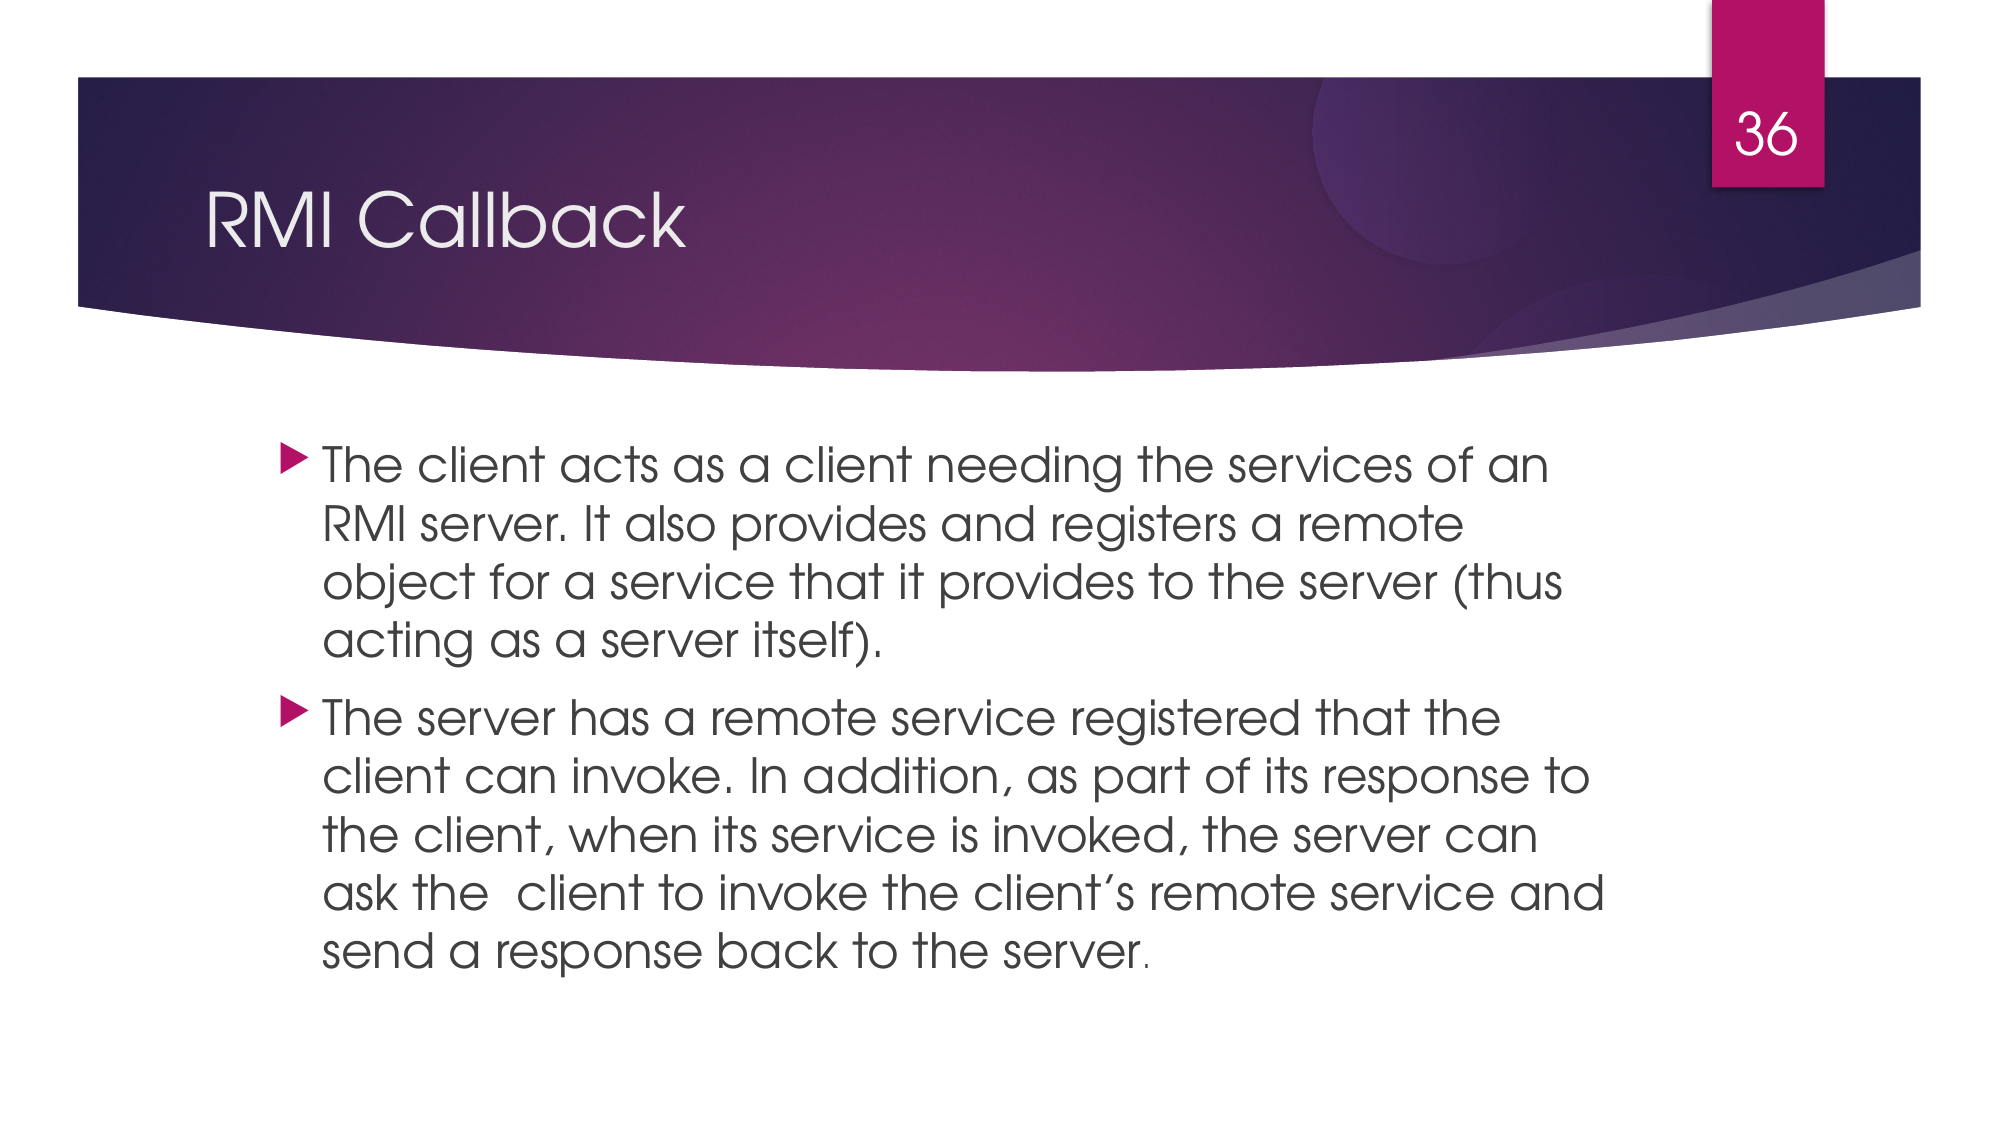

36
RMI Callback
The client acts as a client needing the services of an RMI server. It also provides and registers a remote object for a service that it provides to the server (thus acting as a server itself).
The server has a remote service registered that the client can invoke. In addition, as part of its response to the client, when its service is invoked, the server can ask the  client to invoke the client’s remote service and send a response back to the server.